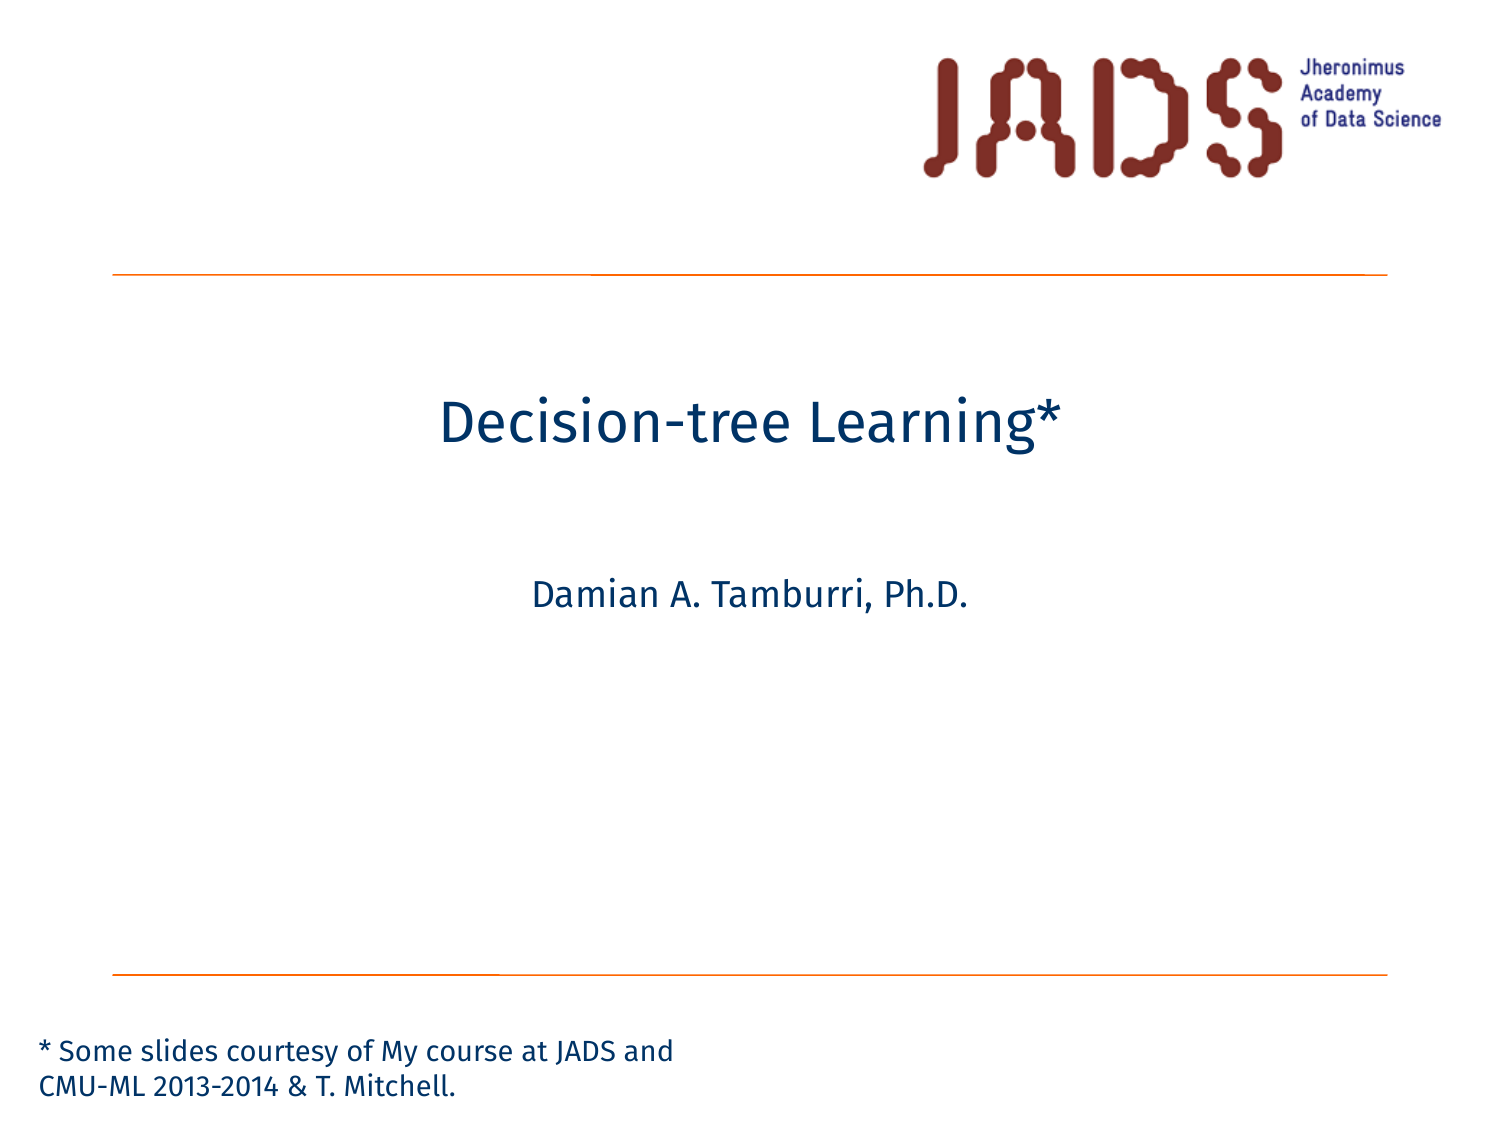

# Decision-tree Learning*
Damian A. Tamburri, Ph.D.
* Some slides courtesy of My course at JADS and CMU-ML 2013-2014 & T. Mitchell.